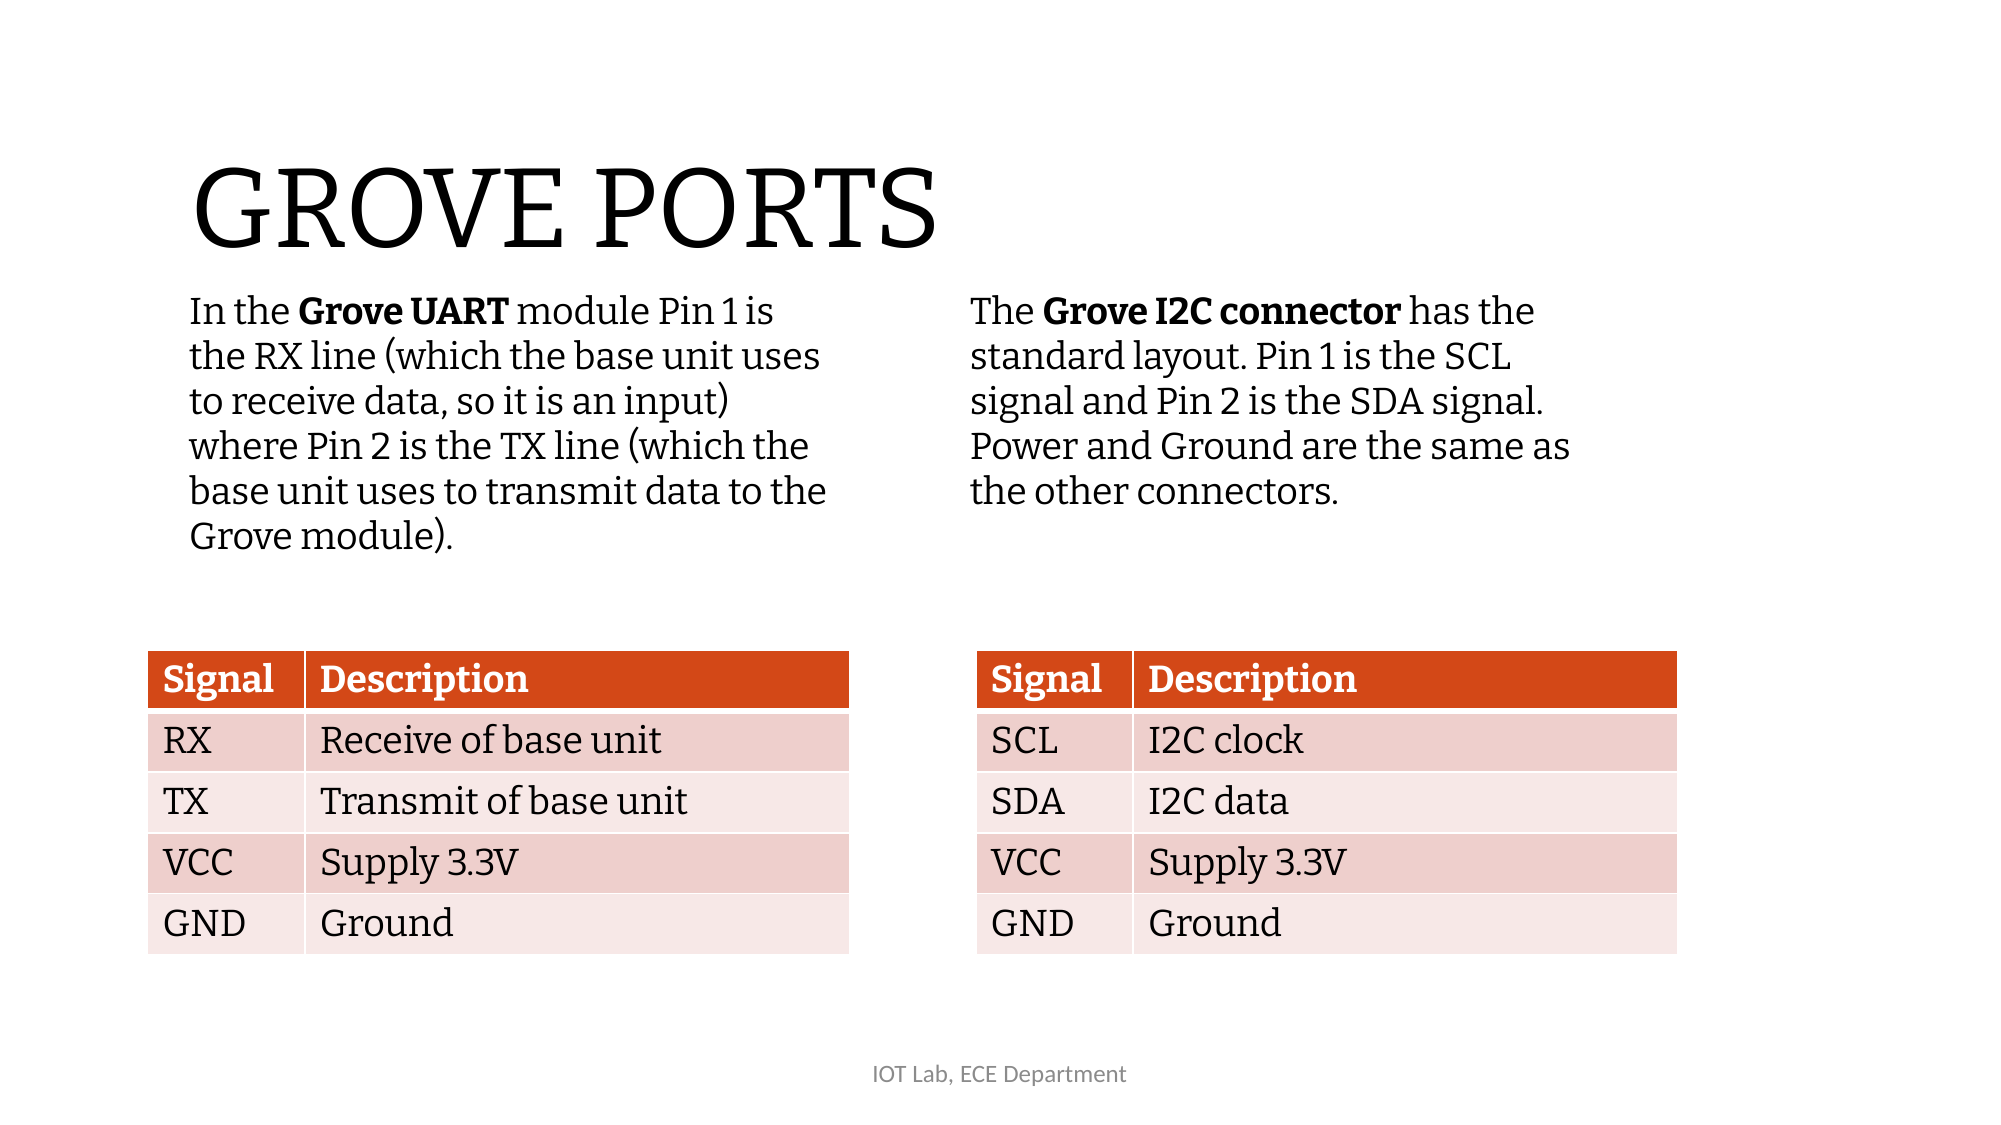

Grove ports
In the Grove UART module Pin 1 is the RX line (which the base unit uses to receive data, so it is an input) where Pin 2 is the TX line (which the base unit uses to transmit data to the Grove module).
The Grove I2C connector has the standard layout. Pin 1 is the SCL signal and Pin 2 is the SDA signal. Power and Ground are the same as the other connectors.
| Signal | Description |
| --- | --- |
| RX | Receive of base unit |
| TX | Transmit of base unit |
| VCC | Supply 3.3V |
| GND | Ground |
| Signal | Description |
| --- | --- |
| SCL | I2C clock |
| SDA | I2C data |
| VCC | Supply 3.3V |
| GND | Ground |
IOT Lab, ECE Department